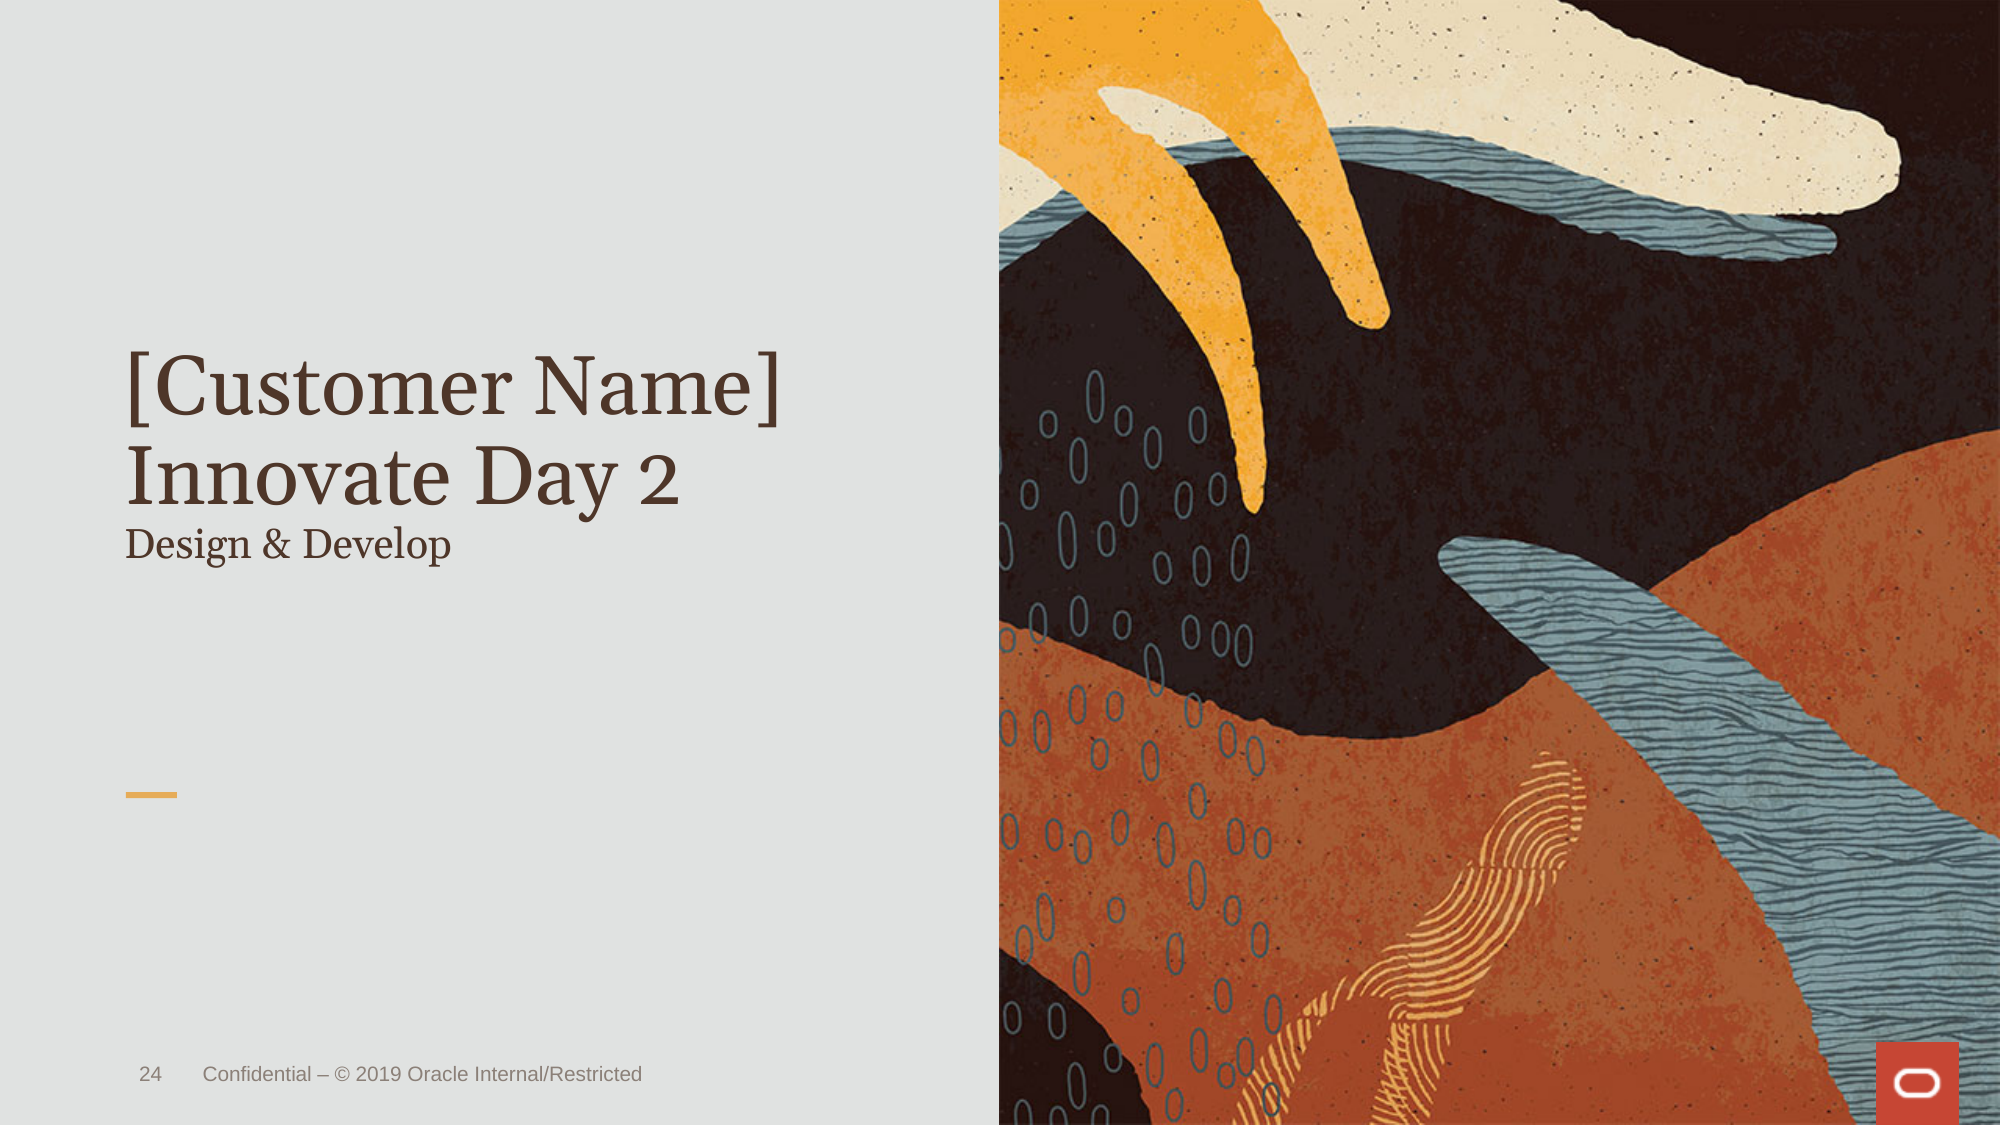

# [Customer Name] Innovate Day 2 Design & Develop

24
Confidential – © 2019 Oracle Internal/Restricted